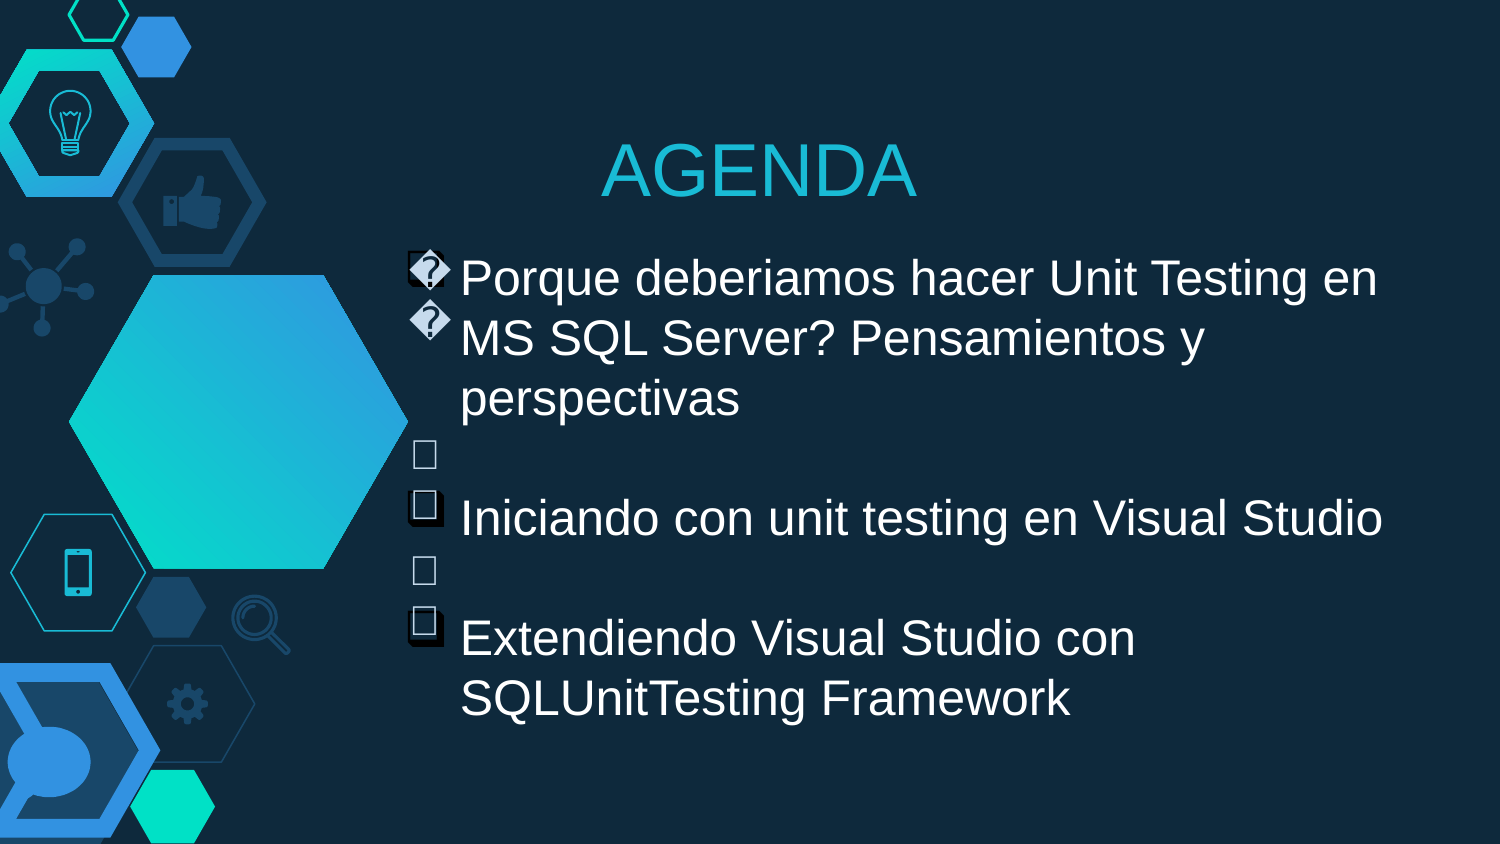

# AGENDA
Porque deberiamos hacer Unit Testing en MS SQL Server? Pensamientos y perspectivas

Iniciando con unit testing en Visual Studio

Extendiendo Visual Studio con SQLUnitTesting Framework
📌
📌
📌